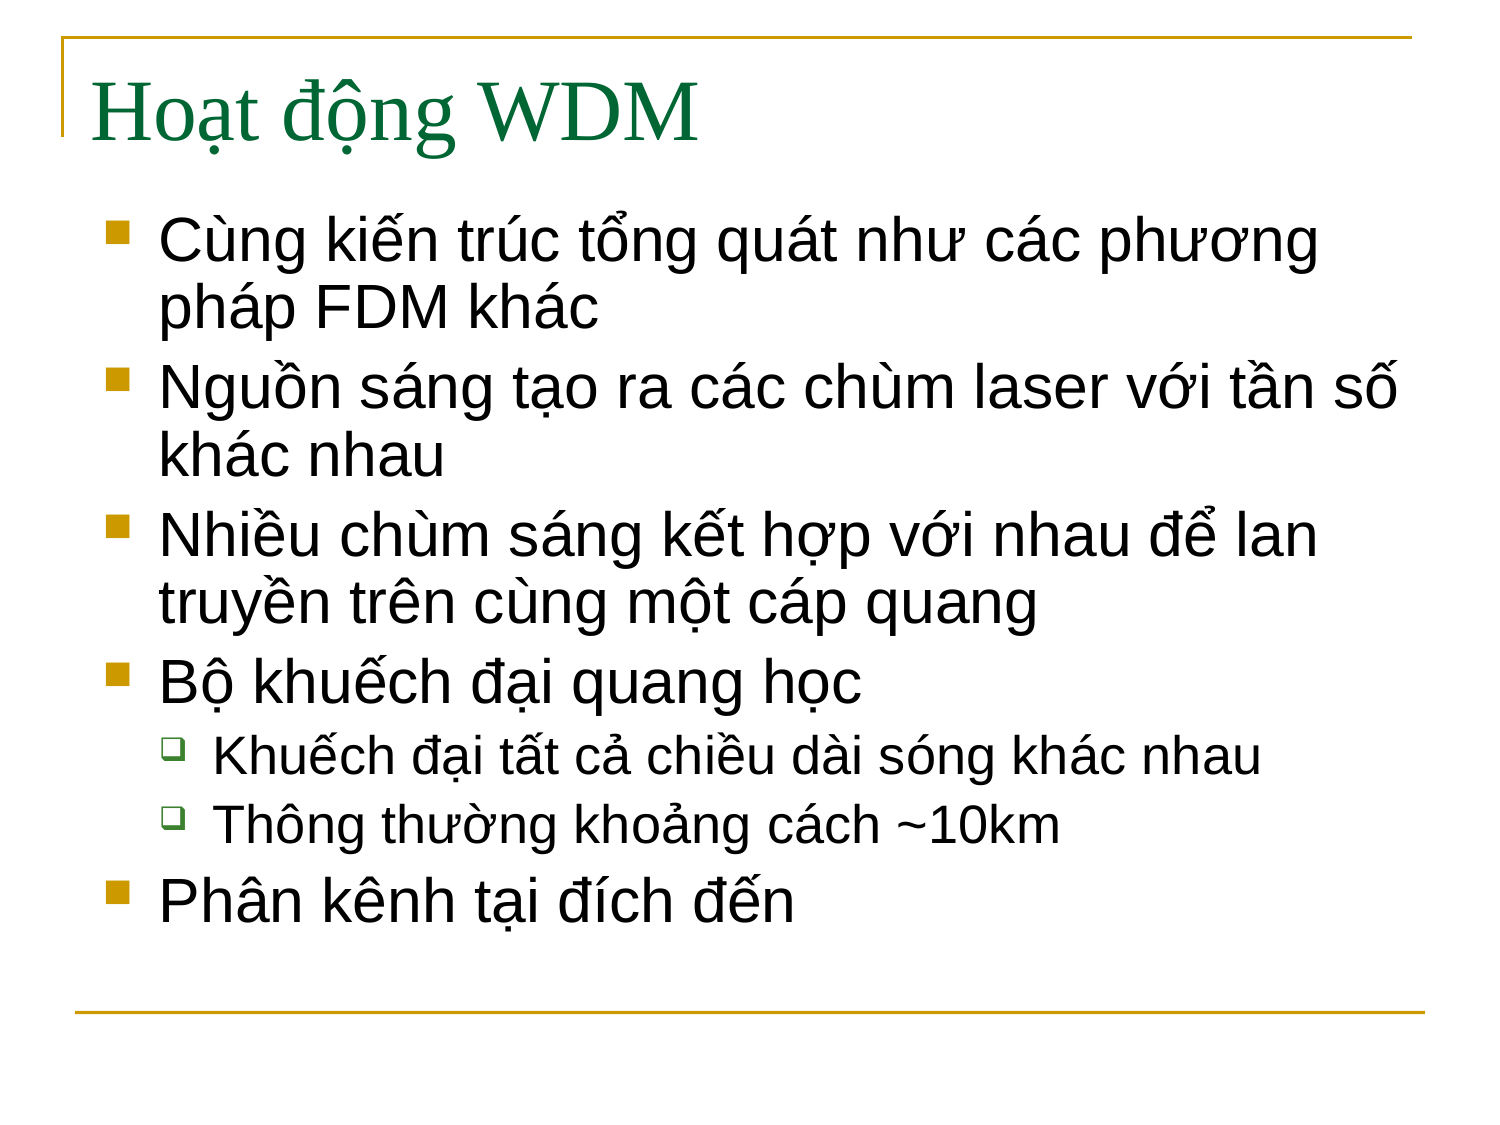

# Hoạt động WDM
Cùng kiến trúc tổng quát như các phương pháp FDM khác
Nguồn sáng tạo ra các chùm laser với tần số khác nhau
Nhiều chùm sáng kết hợp với nhau để lan truyền trên cùng một cáp quang
Bộ khuếch đại quang học
Khuếch đại tất cả chiều dài sóng khác nhau
Thông thường khoảng cách ~10km
Phân kênh tại đích đến